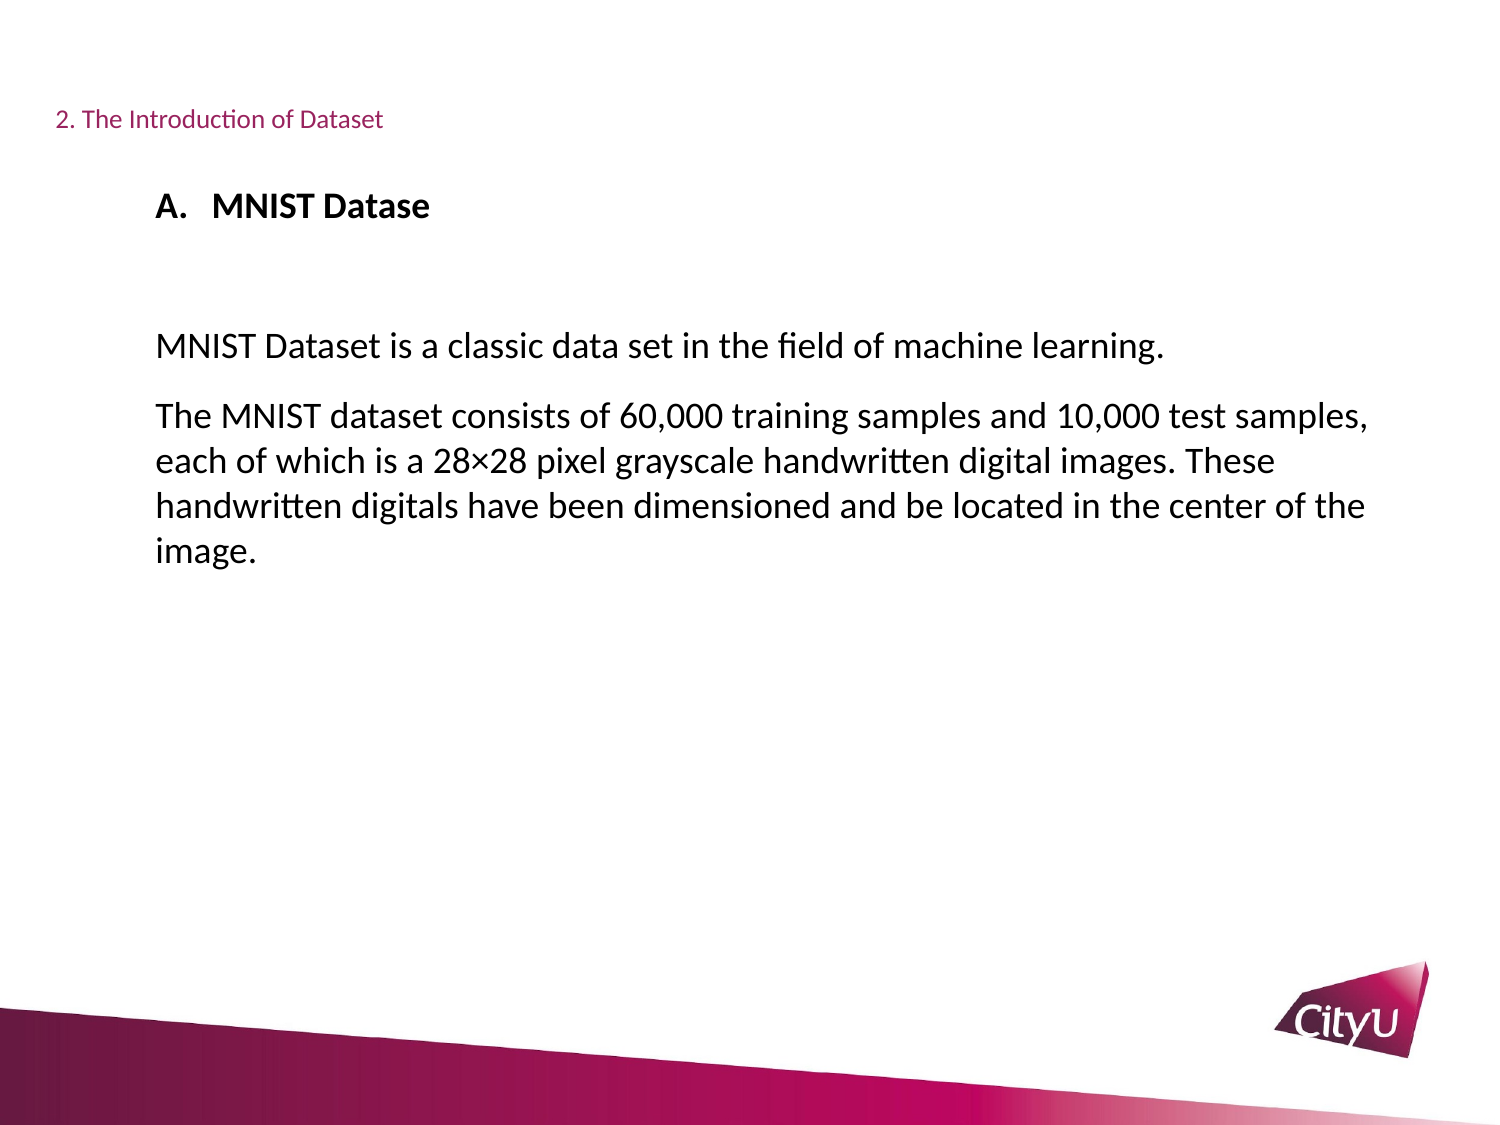

# 2. The Introduction of Dataset
MNIST Datase

MNIST Dataset is a classic data set in the field of machine learning.
The MNIST dataset consists of 60,000 training samples and 10,000 test samples, each of which is a 28×28 pixel grayscale handwritten digital images. These handwritten digitals have been dimensioned and be located in the center of the image.